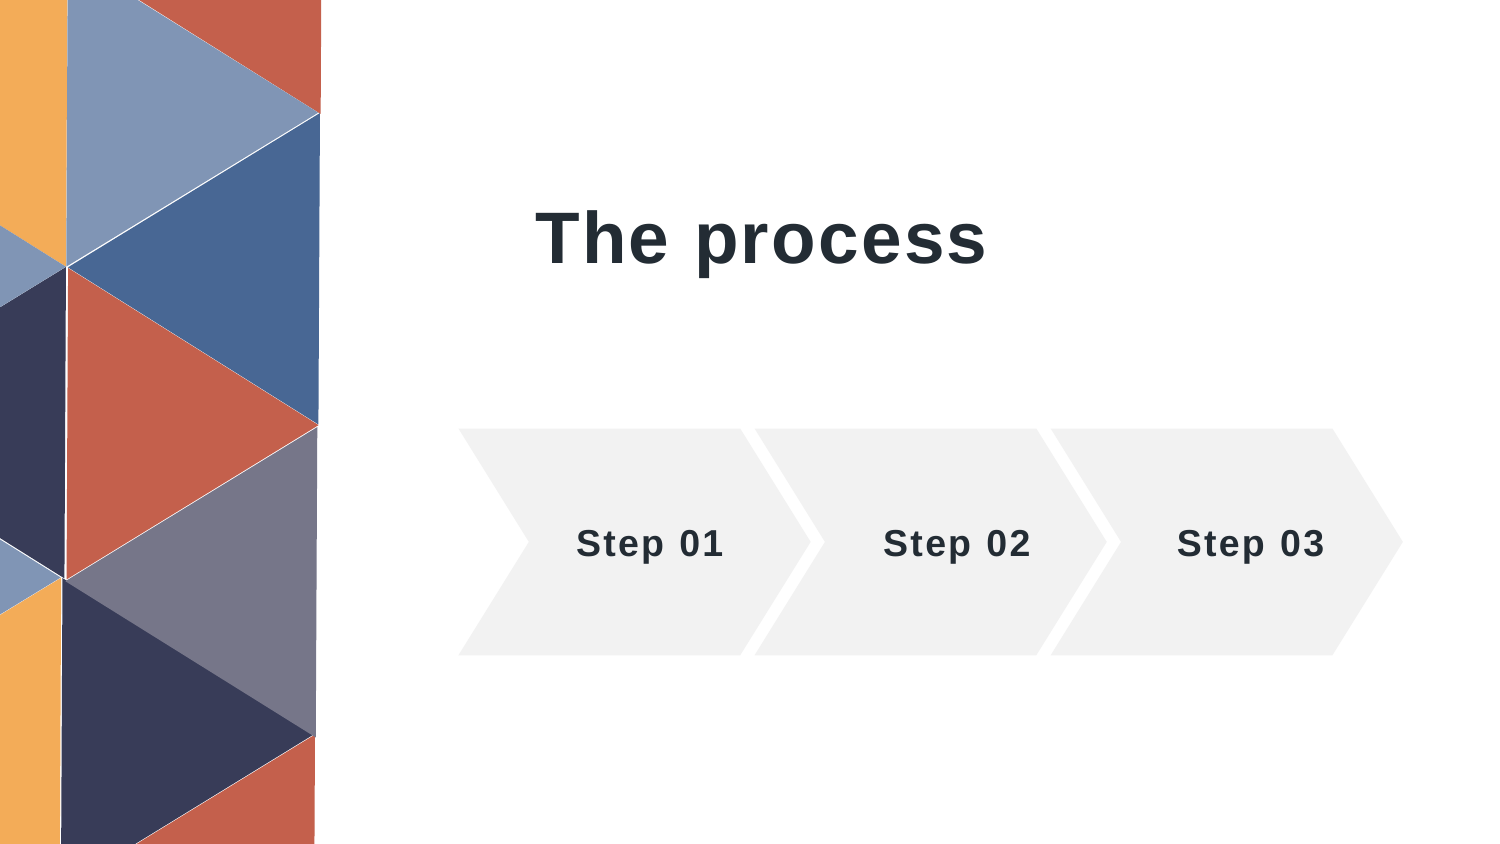

The process

Step 01
Step 02
Step 03